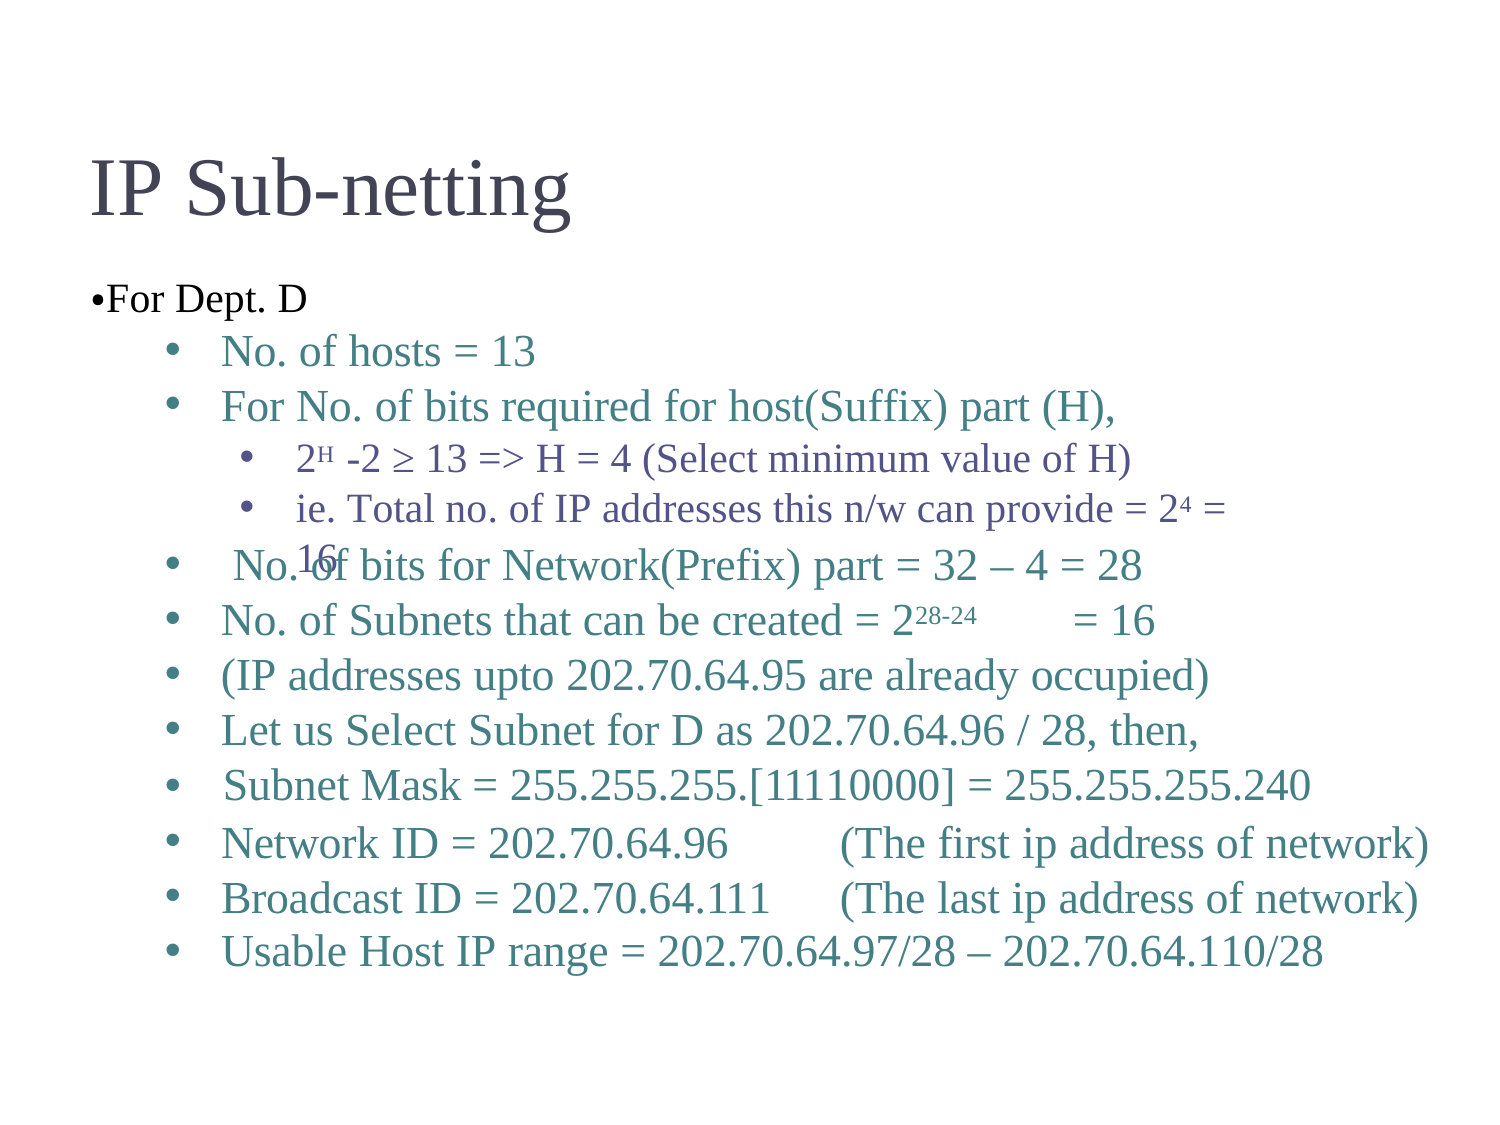

IP Sub-netting
•For Dept. D
No. of hosts = 13
For No. of bits required for host(Suffix) part (H),
2H  -2 ≥ 13 => H = 4 (Select minimum value of H)
ie. Total no. of IP addresses this n/w can provide = 24 = 16
No. of bits for Network(Prefix) part = 32 – 4 = 28
No. of Subnets that can be created = 228-24	= 16
(IP addresses upto 202.70.64.95 are already occupied)
Let us Select Subnet for D as 202.70.64.96 / 28, then,
•	Subnet Mask = 255.255.255.[11110000] = 255.255.255.240
•
•
•
Network ID = 202.70.64.96
Broadcast ID = 202.70.64.111
(The first ip address of network) (The last ip address of network)
Usable Host IP range = 202.70.64.97/28 – 202.70.64.110/28